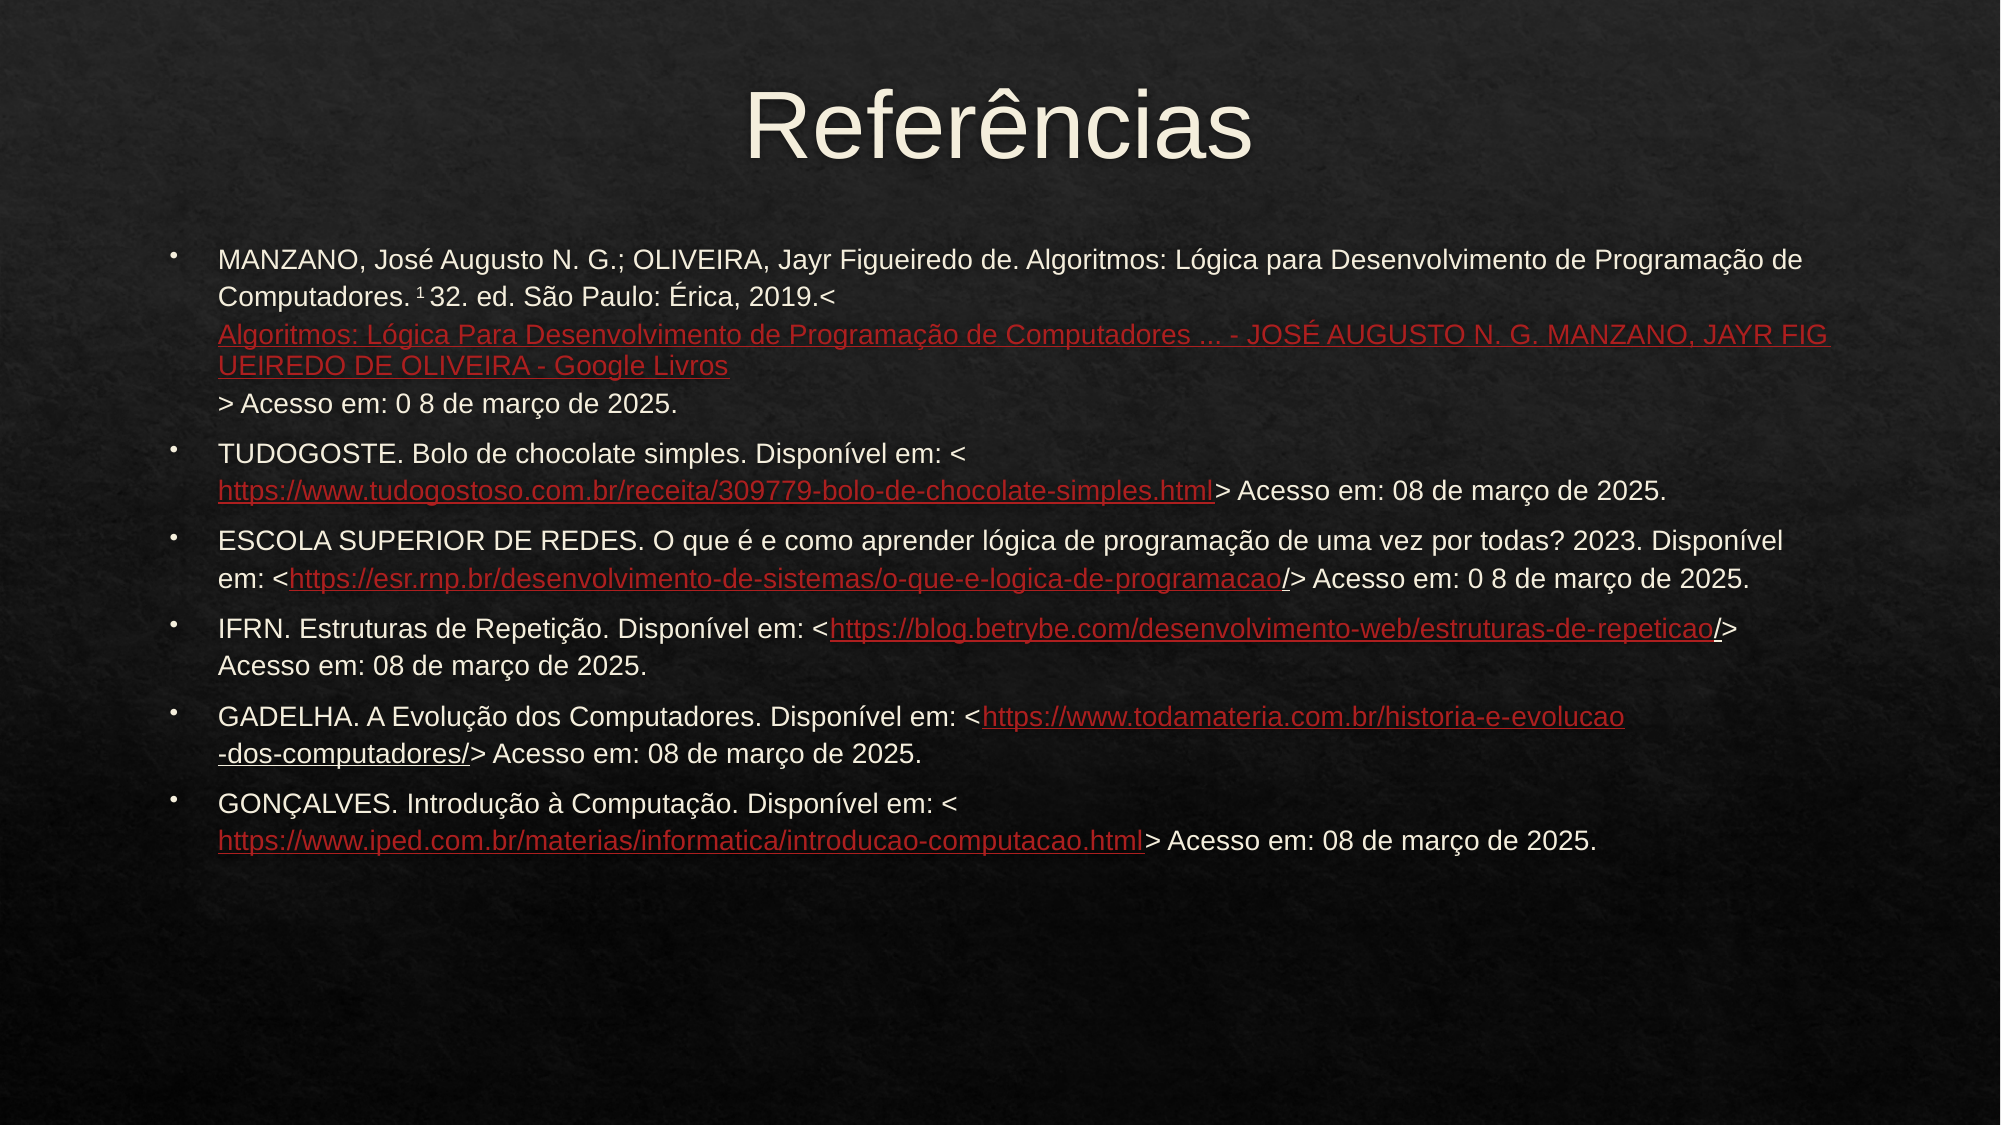

# Referências
MANZANO, José Augusto N. G.; OLIVEIRA, Jayr Figueiredo de. Algoritmos: Lógica para Desenvolvimento de Programação de Computadores. 1 32. ed. São Paulo: Érica, 2019.<Algoritmos: Lógica Para Desenvolvimento de Programação de Computadores ... - JOSÉ AUGUSTO N. G. MANZANO, JAYR FIGUEIREDO DE OLIVEIRA - Google Livros> Acesso em: 0 8 de março de 2025.
TUDOGOSTE. Bolo de chocolate simples. Disponível em: <https://www.tudogostoso.com.br/receita/309779-bolo-de-chocolate-simples.html> Acesso em: 08 de março de 2025.
ESCOLA SUPERIOR DE REDES. O que é e como aprender lógica de programação de uma vez por todas? 2023. Disponível em: <https://esr.rnp.br/desenvolvimento-de-sistemas/o-que-e-logica-de-programacao/> Acesso em: 0 8 de março de 2025.
IFRN. Estruturas de Repetição. Disponível em: <https://blog.betrybe.com/desenvolvimento-web/estruturas-de-repeticao/> Acesso em: 08 de março de 2025.
GADELHA. A Evolução dos Computadores. Disponível em: <https://www.todamateria.com.br/historia-e-evolucao-dos-computadores/> Acesso em: 08 de março de 2025.
GONÇALVES. Introdução à Computação. Disponível em: <https://www.iped.com.br/materias/informatica/introducao-computacao.html> Acesso em: 08 de março de 2025.